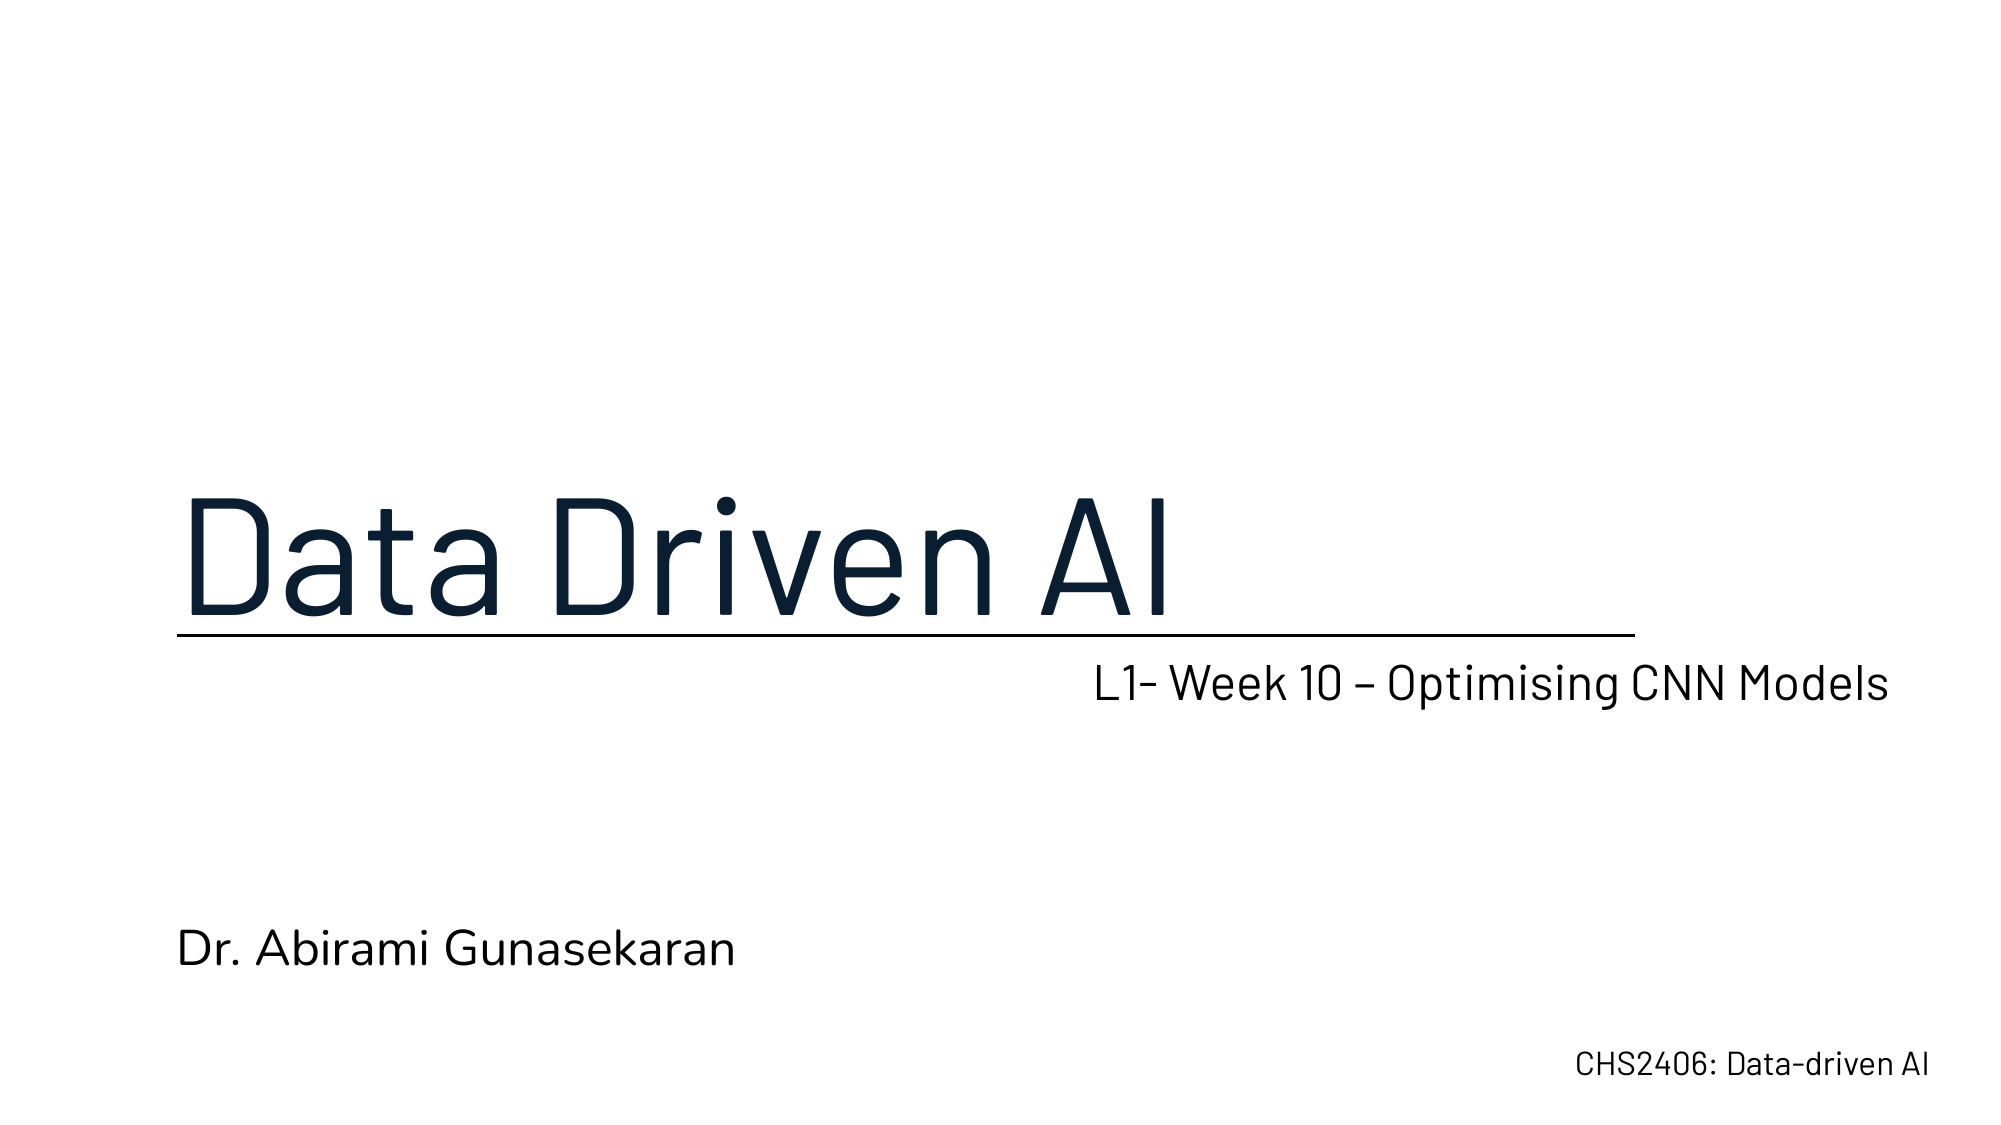

# Data Driven AI
L1- Week 10 – Optimising CNN Models
Dr. Abirami Gunasekaran
CHS2406: Data-driven AI